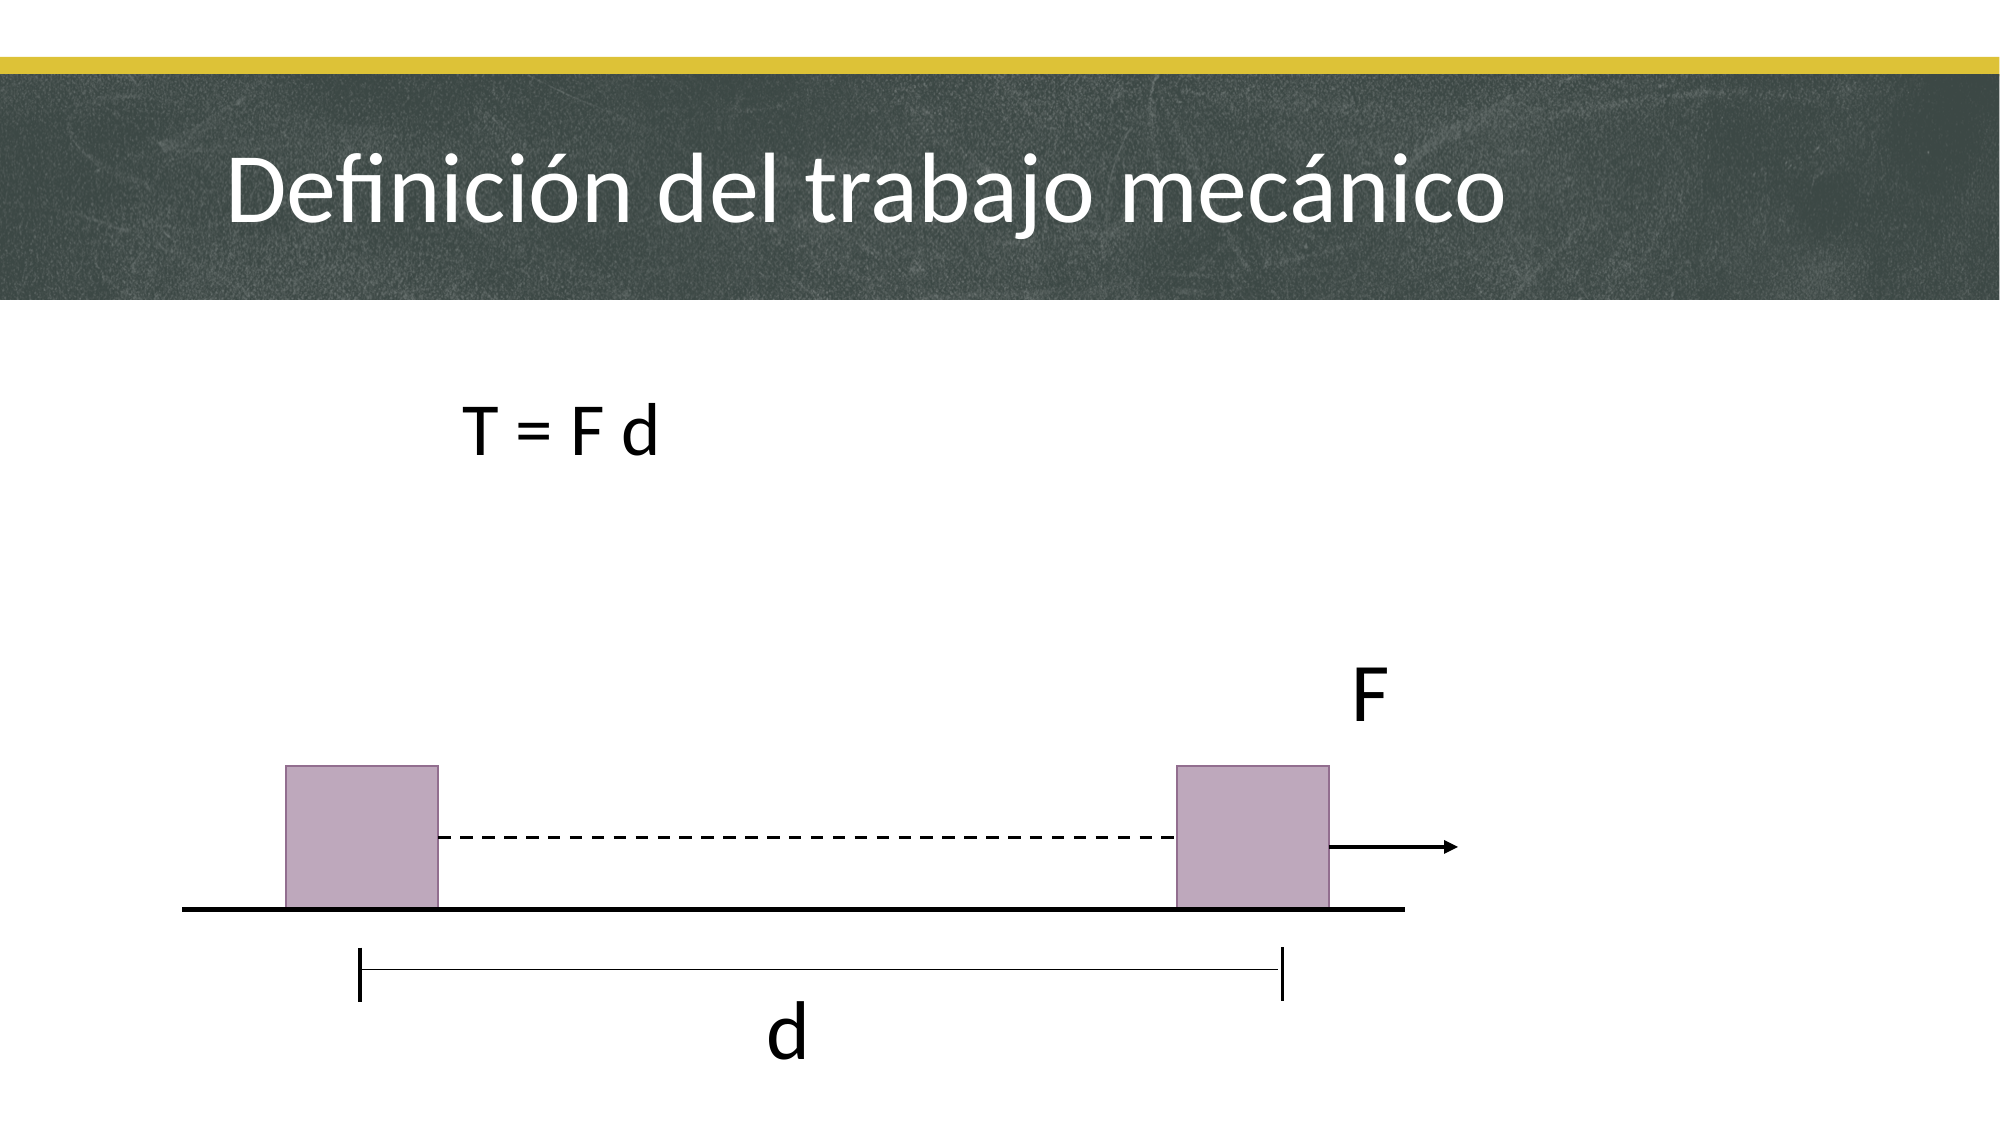

# Definición del trabajo mecánico
T = F d

F

d